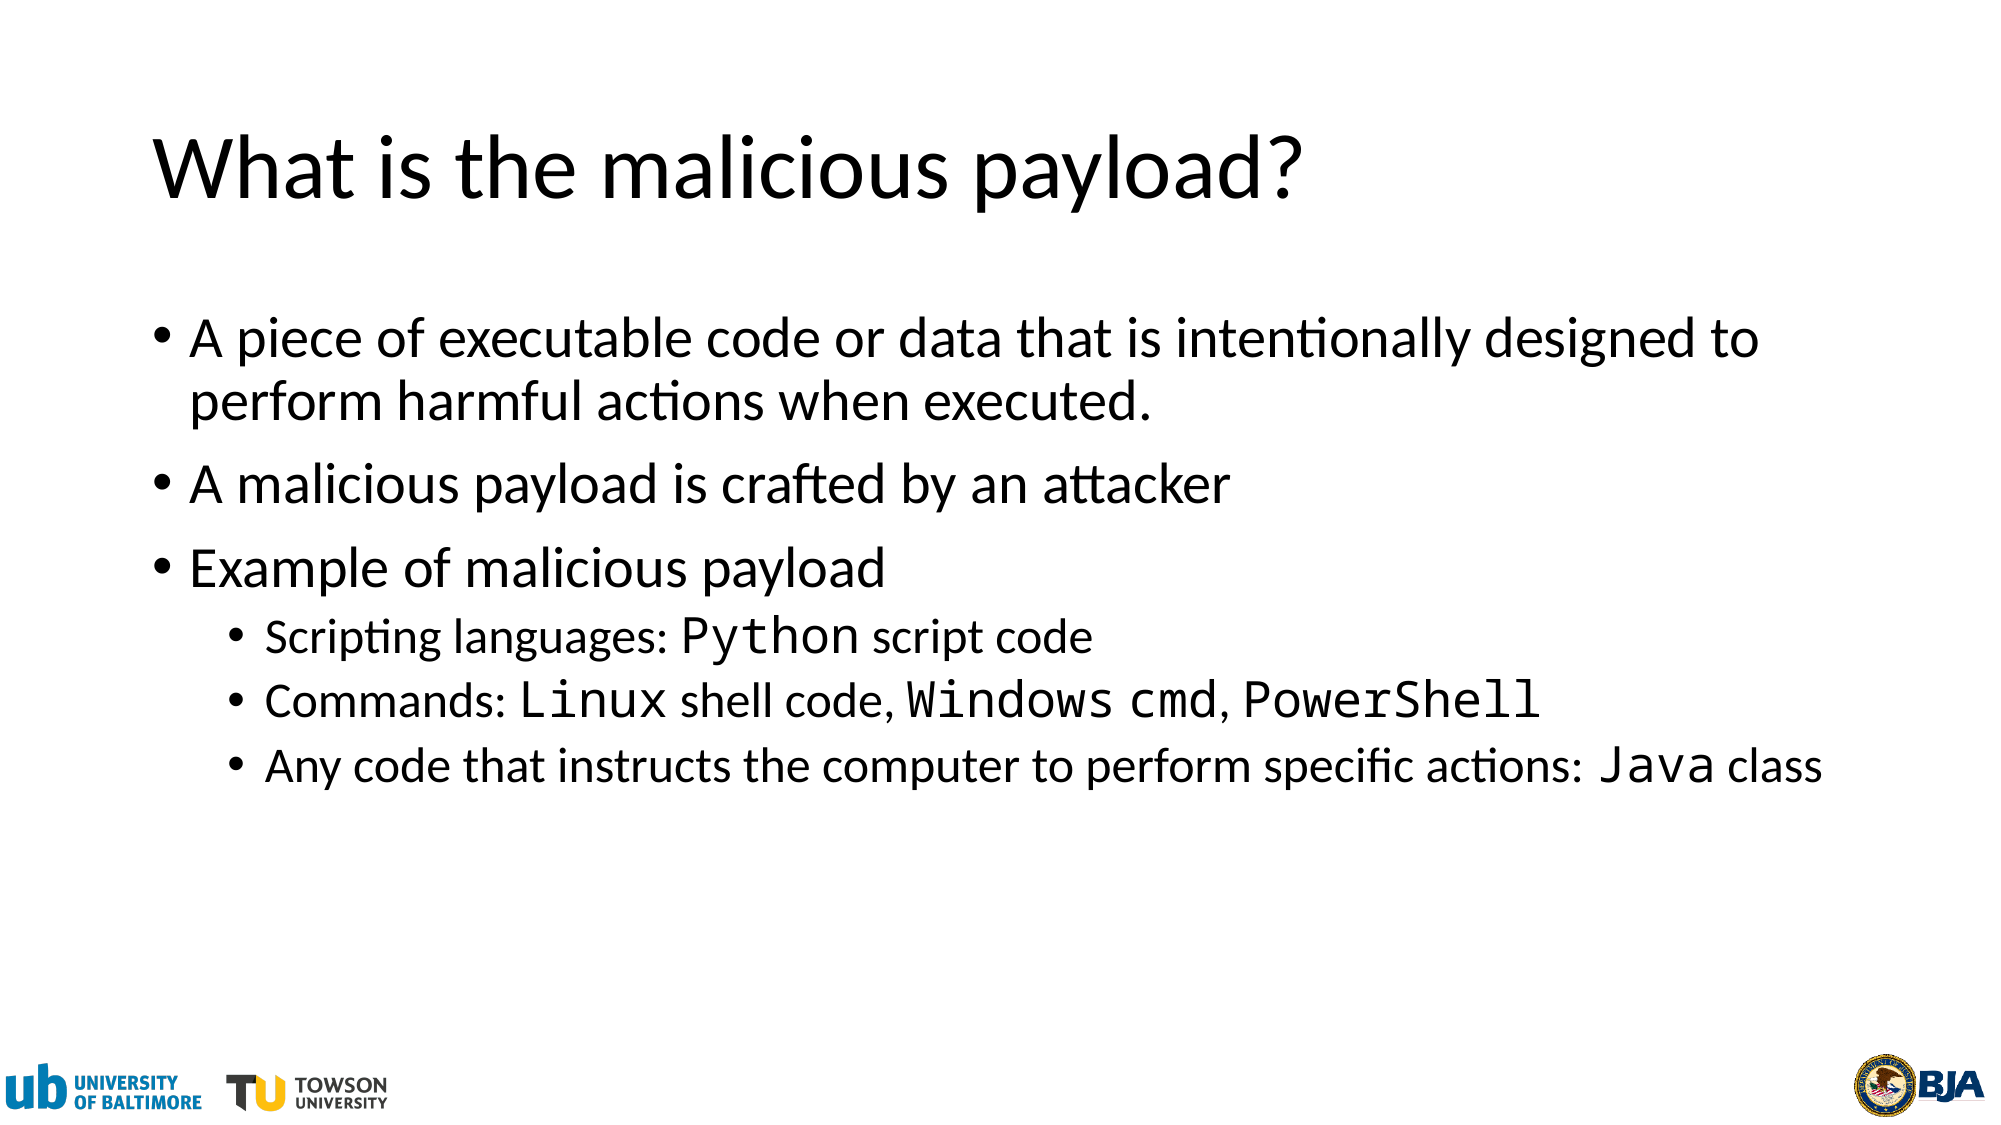

# What is the malicious payload?
A piece of executable code or data that is intentionally designed to perform harmful actions when executed.
A malicious payload is crafted by an attacker
Example of malicious payload
Scripting languages: Python script code
Commands: Linux shell code, Windows cmd, PowerShell
Any code that instructs the computer to perform specific actions: Java class